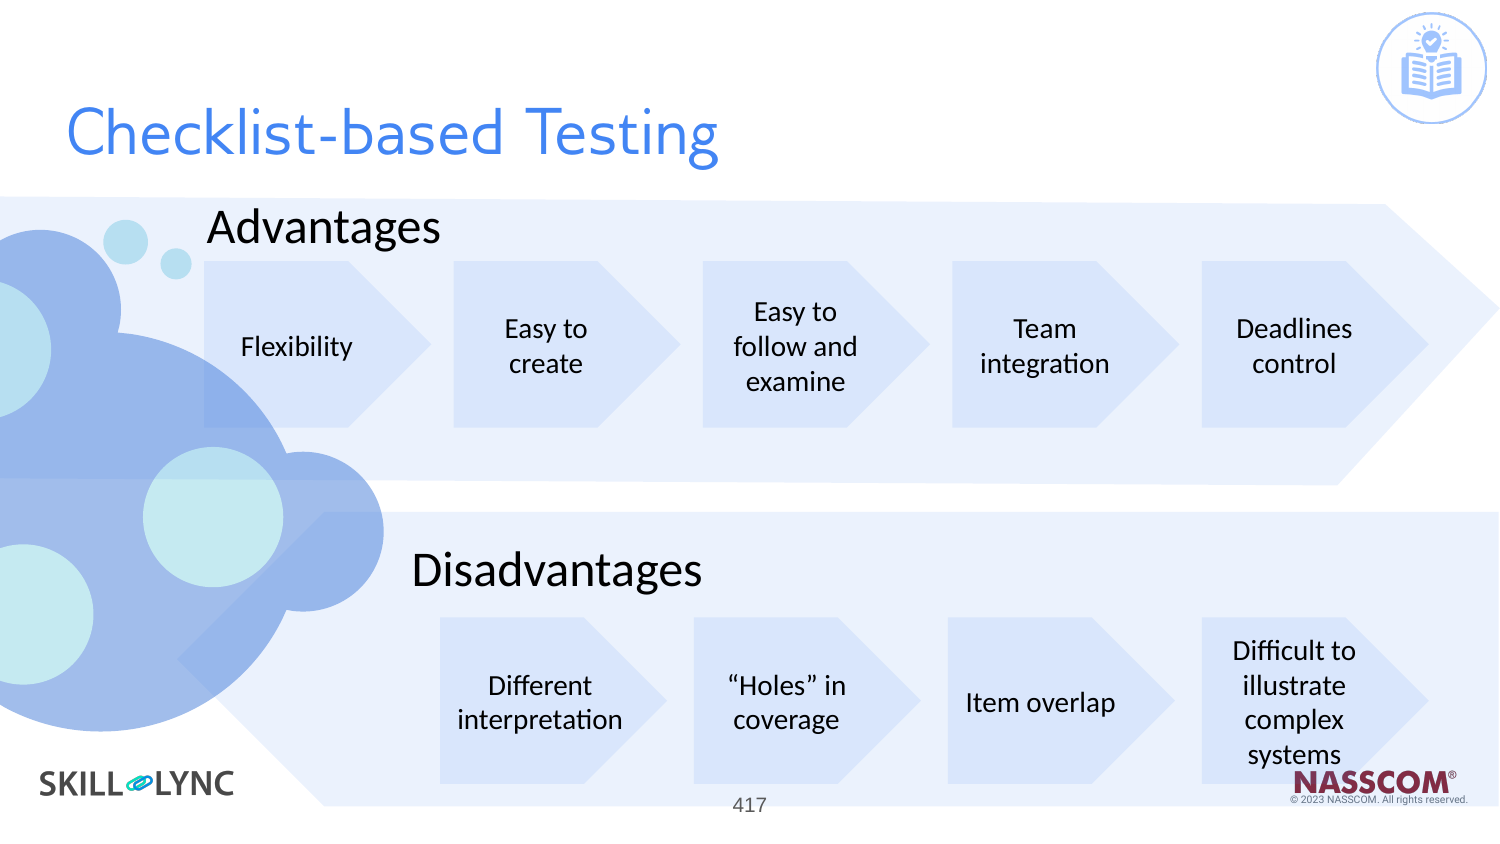

# Checklist-based Testing
Advantages

Flexibility
Easy to create
Easy to follow and examine
Team integration
Deadlines control

Disadvantages

Different interpretation
“Holes” in coverage
Item overlap
Difficult to illustrate complex systems

417